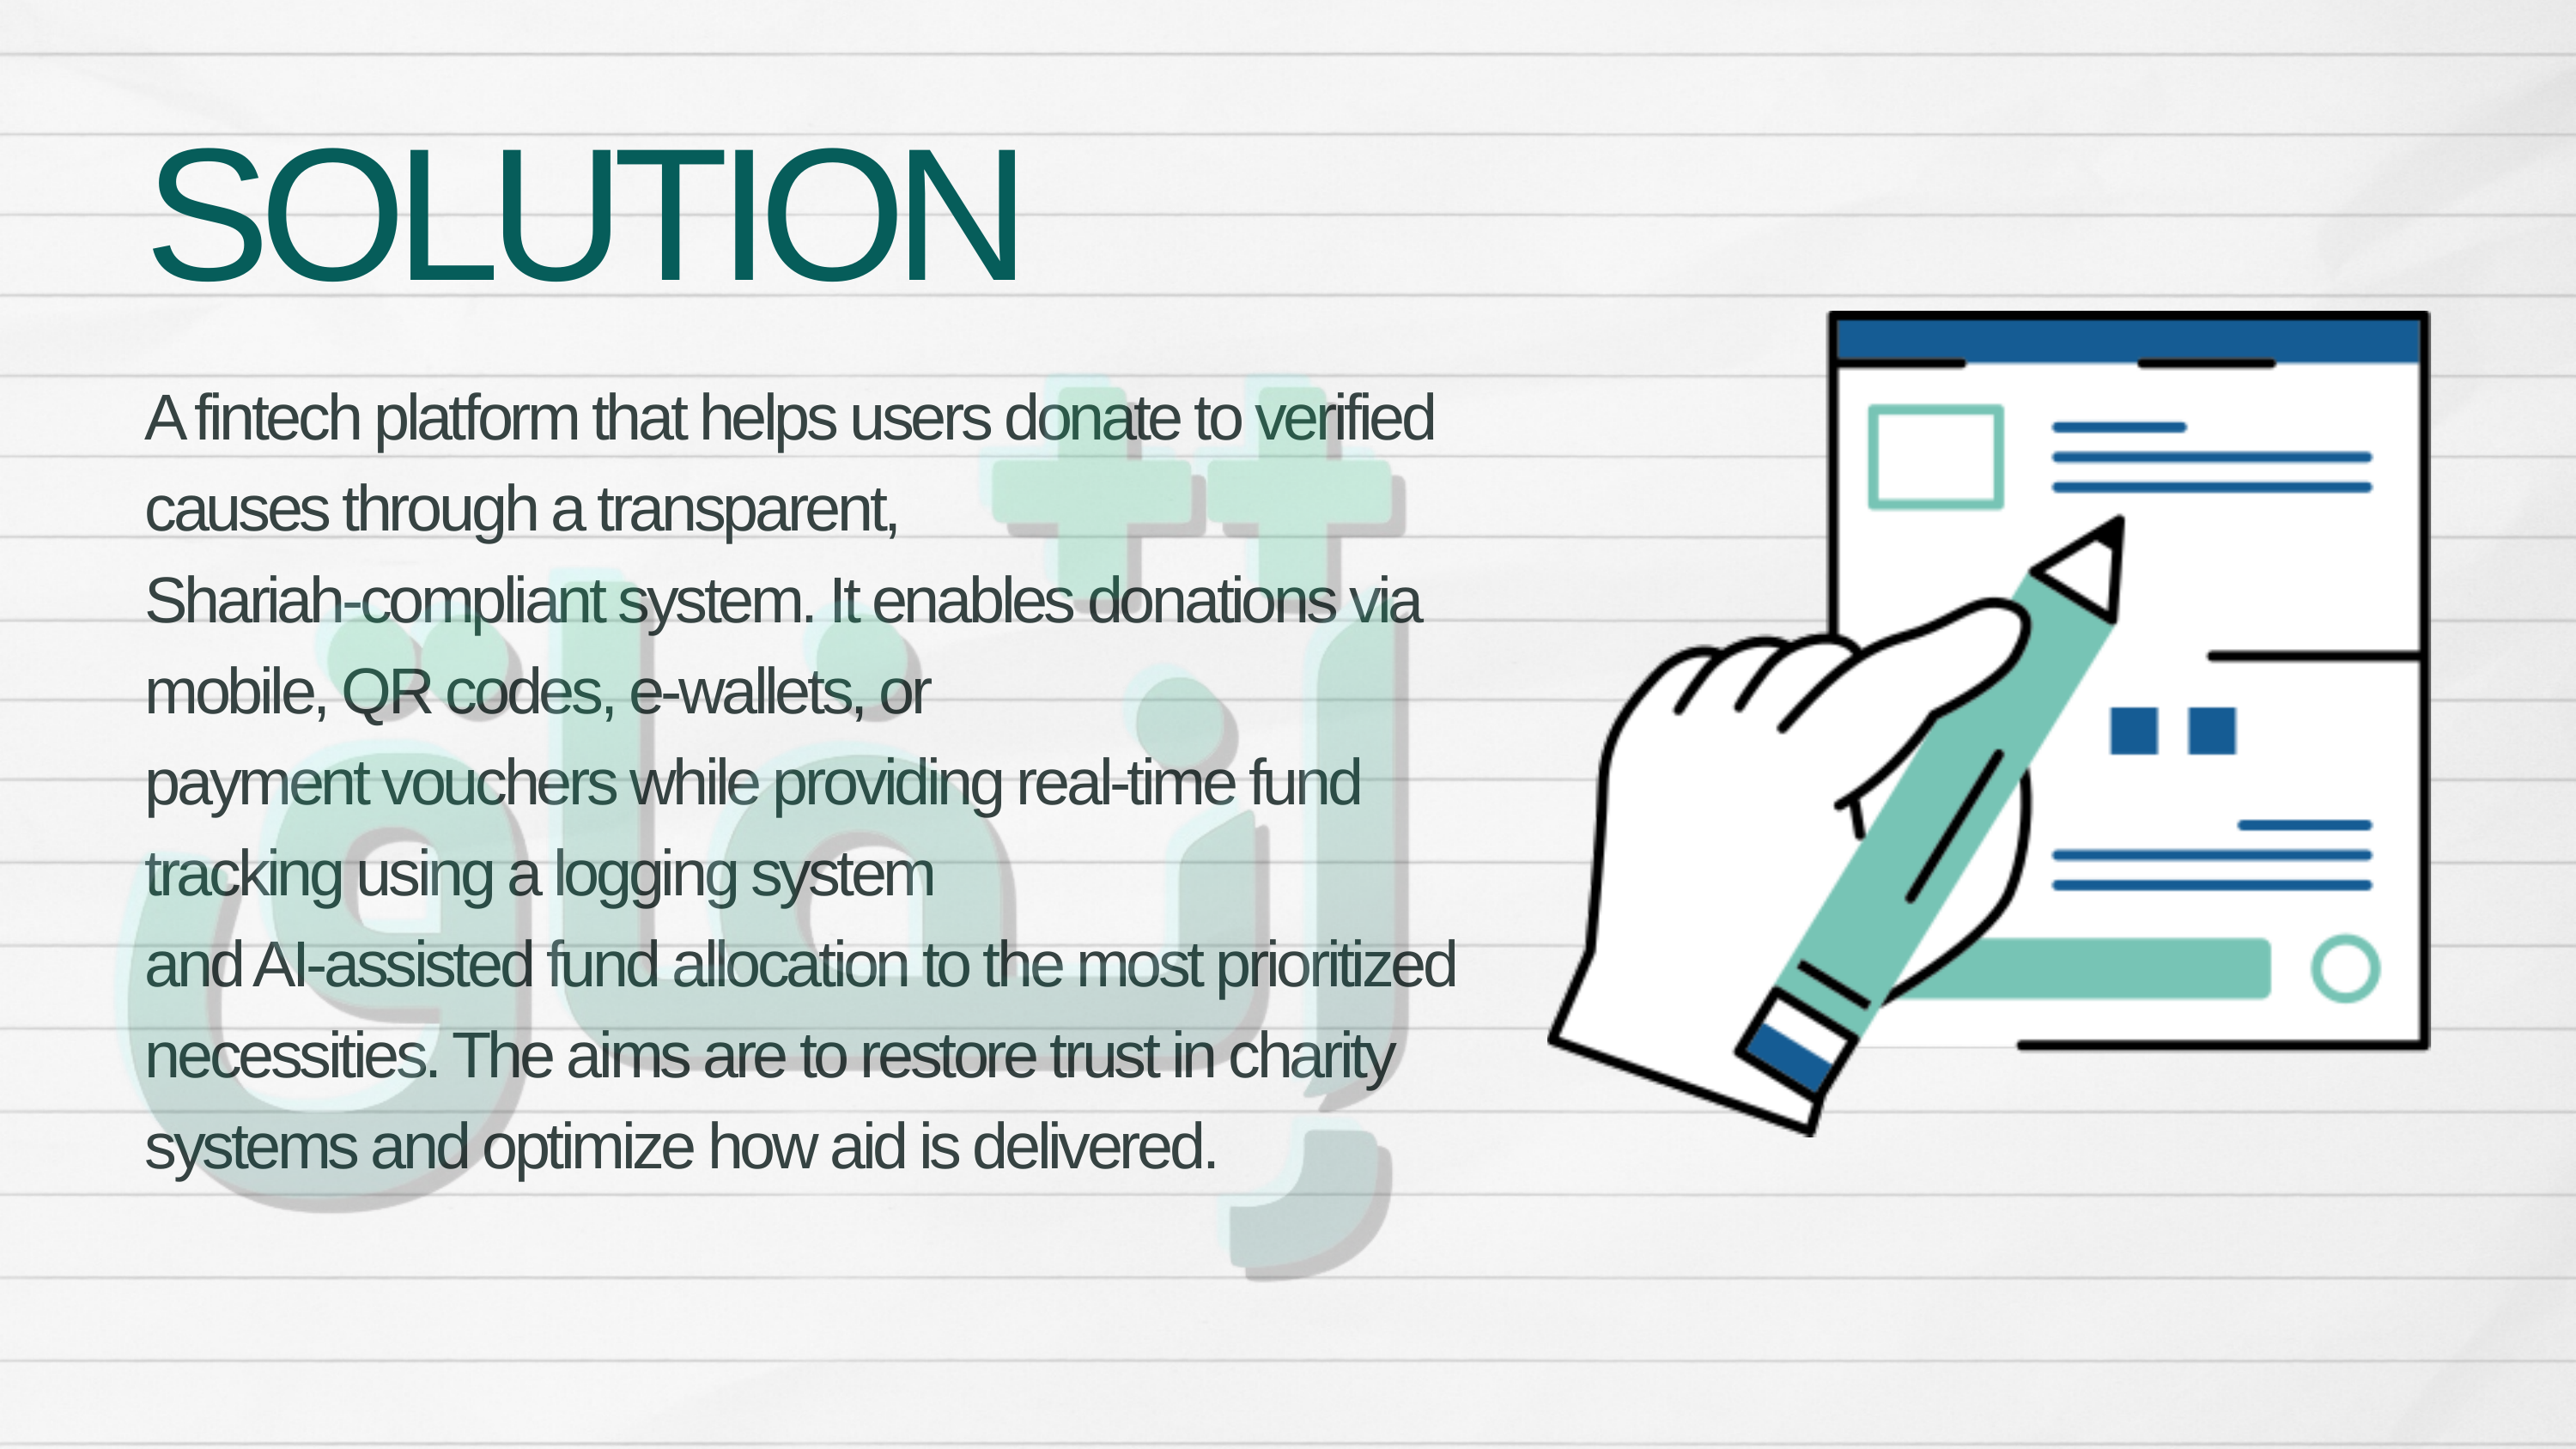

SOLUTION

A fintech platform that helps users donate to verified causes through a transparent,
Shariah-compliant system. It enables donations via mobile, QR codes, e-wallets, or
payment vouchers while providing real-time fund tracking using a logging system
and AI-assisted fund allocation to the most prioritized necessities. The aims are to restore trust in charity systems and optimize how aid is delivered.